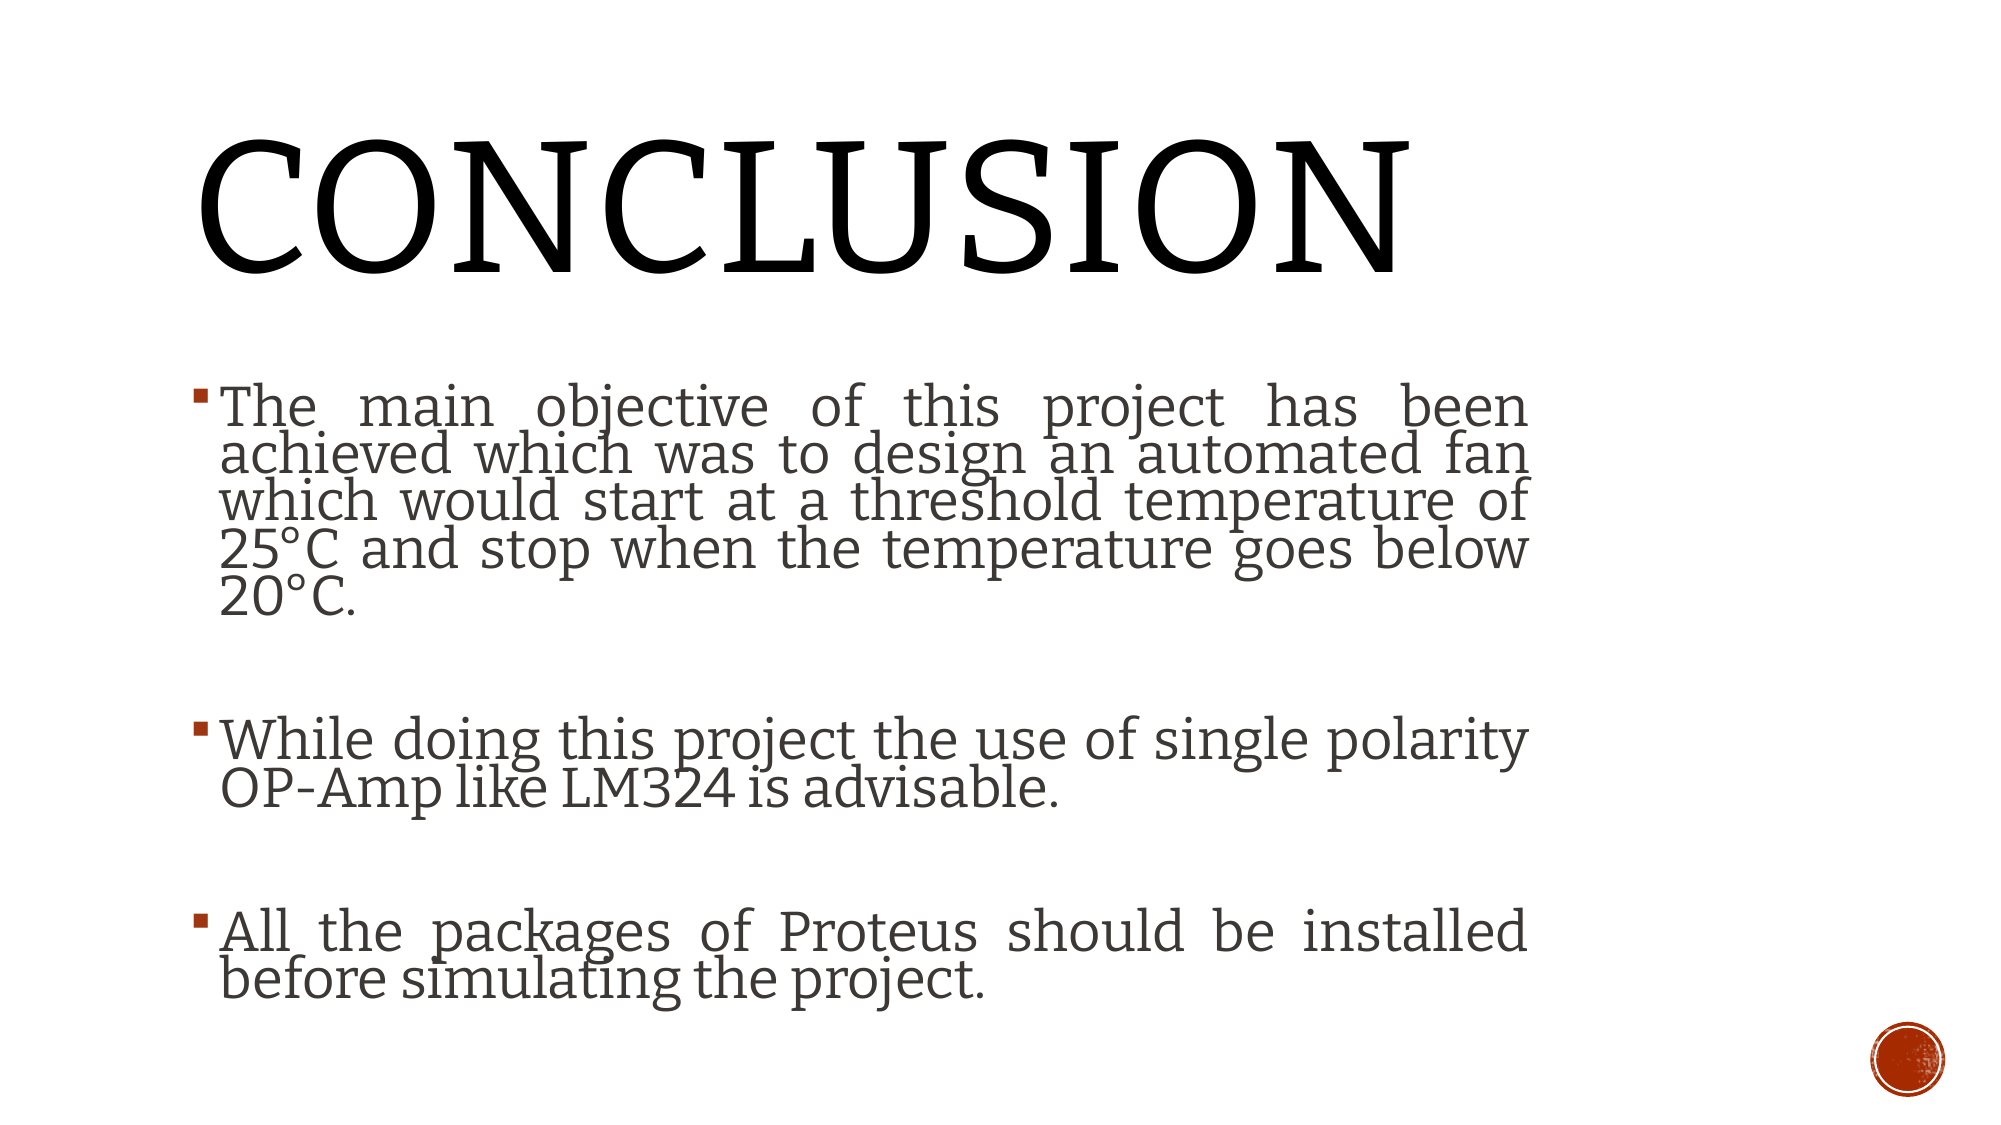

# Conclusion
The main objective of this project has been achieved which was to design an automated fan which would start at a threshold temperature of 25°C and stop when the temperature goes below 20°C.

While doing this project the use of single polarity OP-Amp like LM324 is advisable.

All the packages of Proteus should be installed before simulating the project.